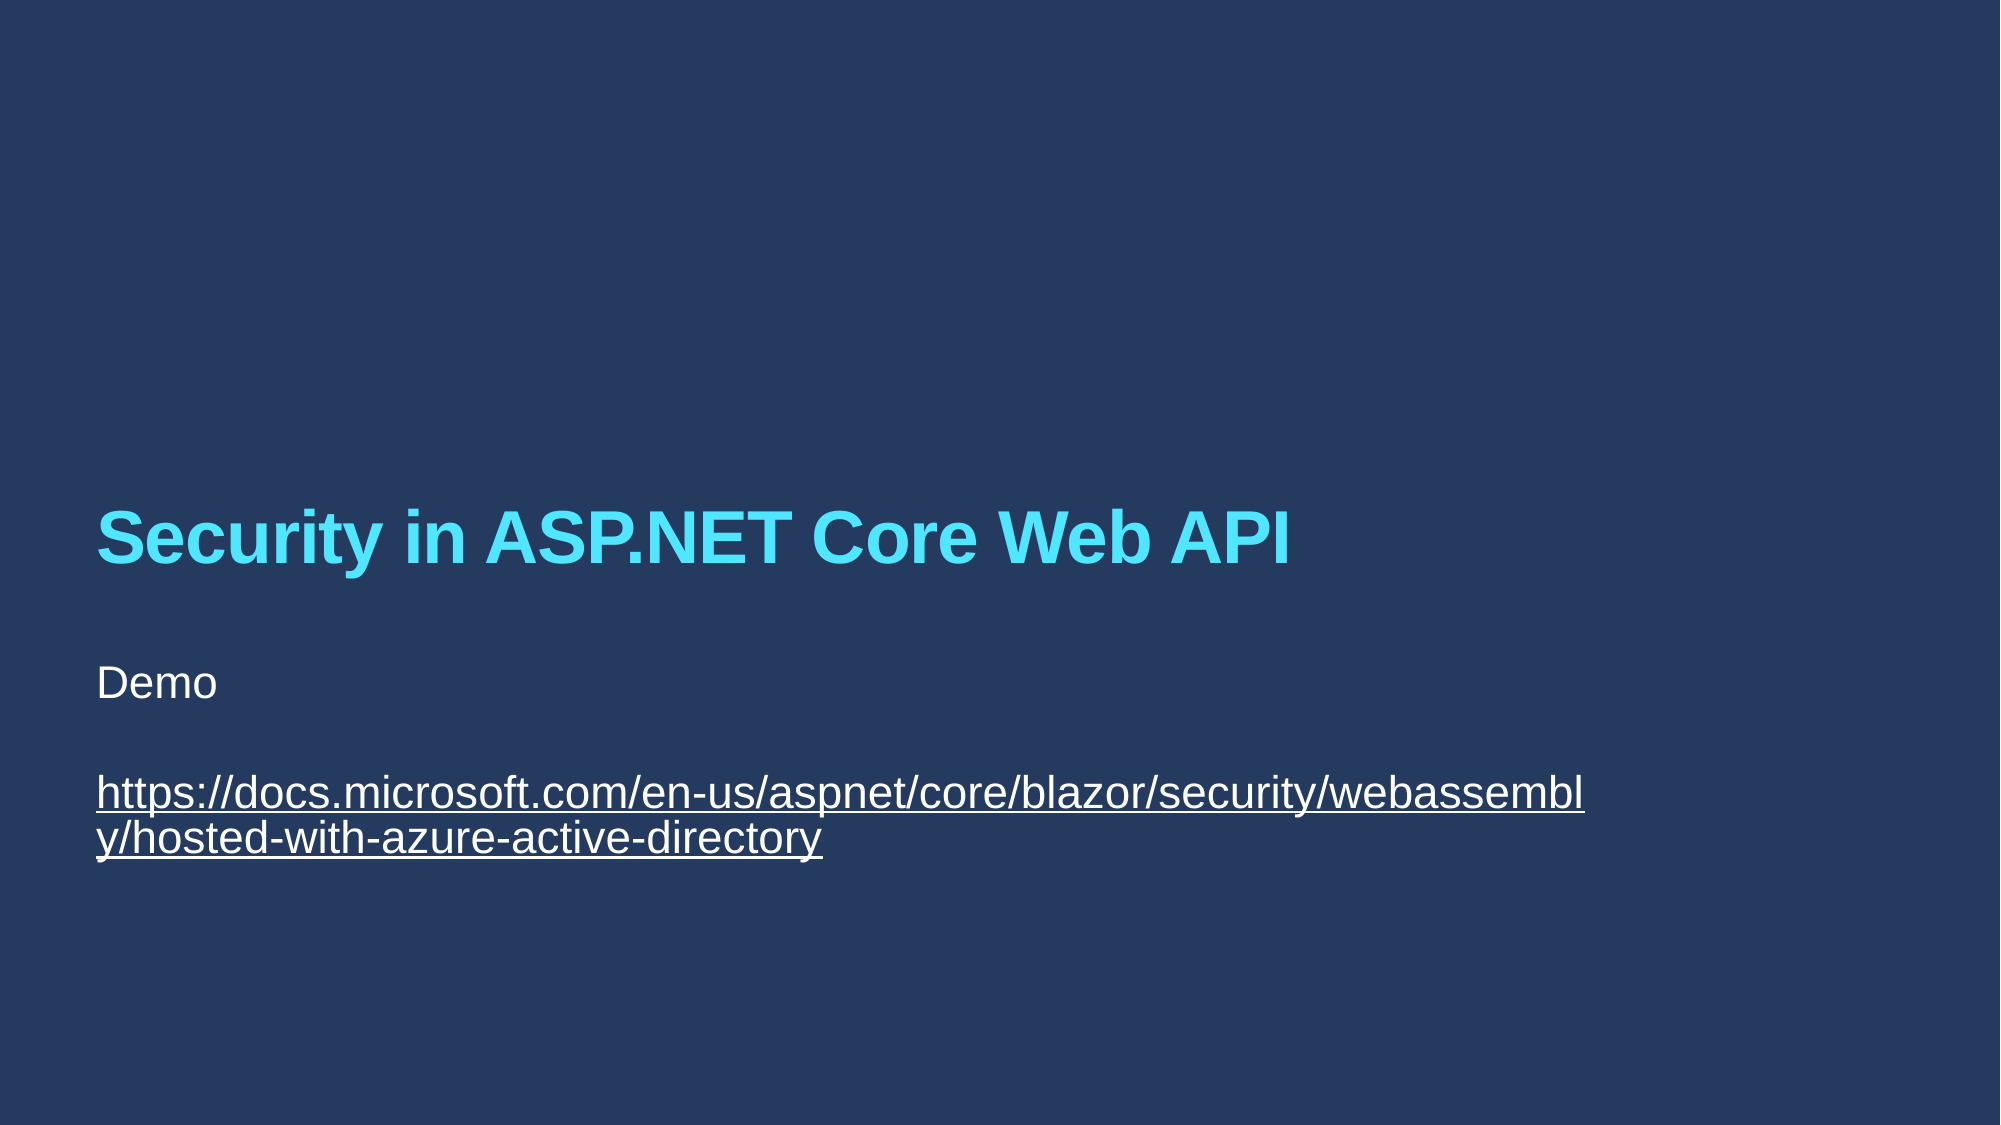

# Security in ASP.NET Core Web API
Demo

https://docs.microsoft.com/en-us/aspnet/core/blazor/security/webassembly/hosted-with-azure-active-directory